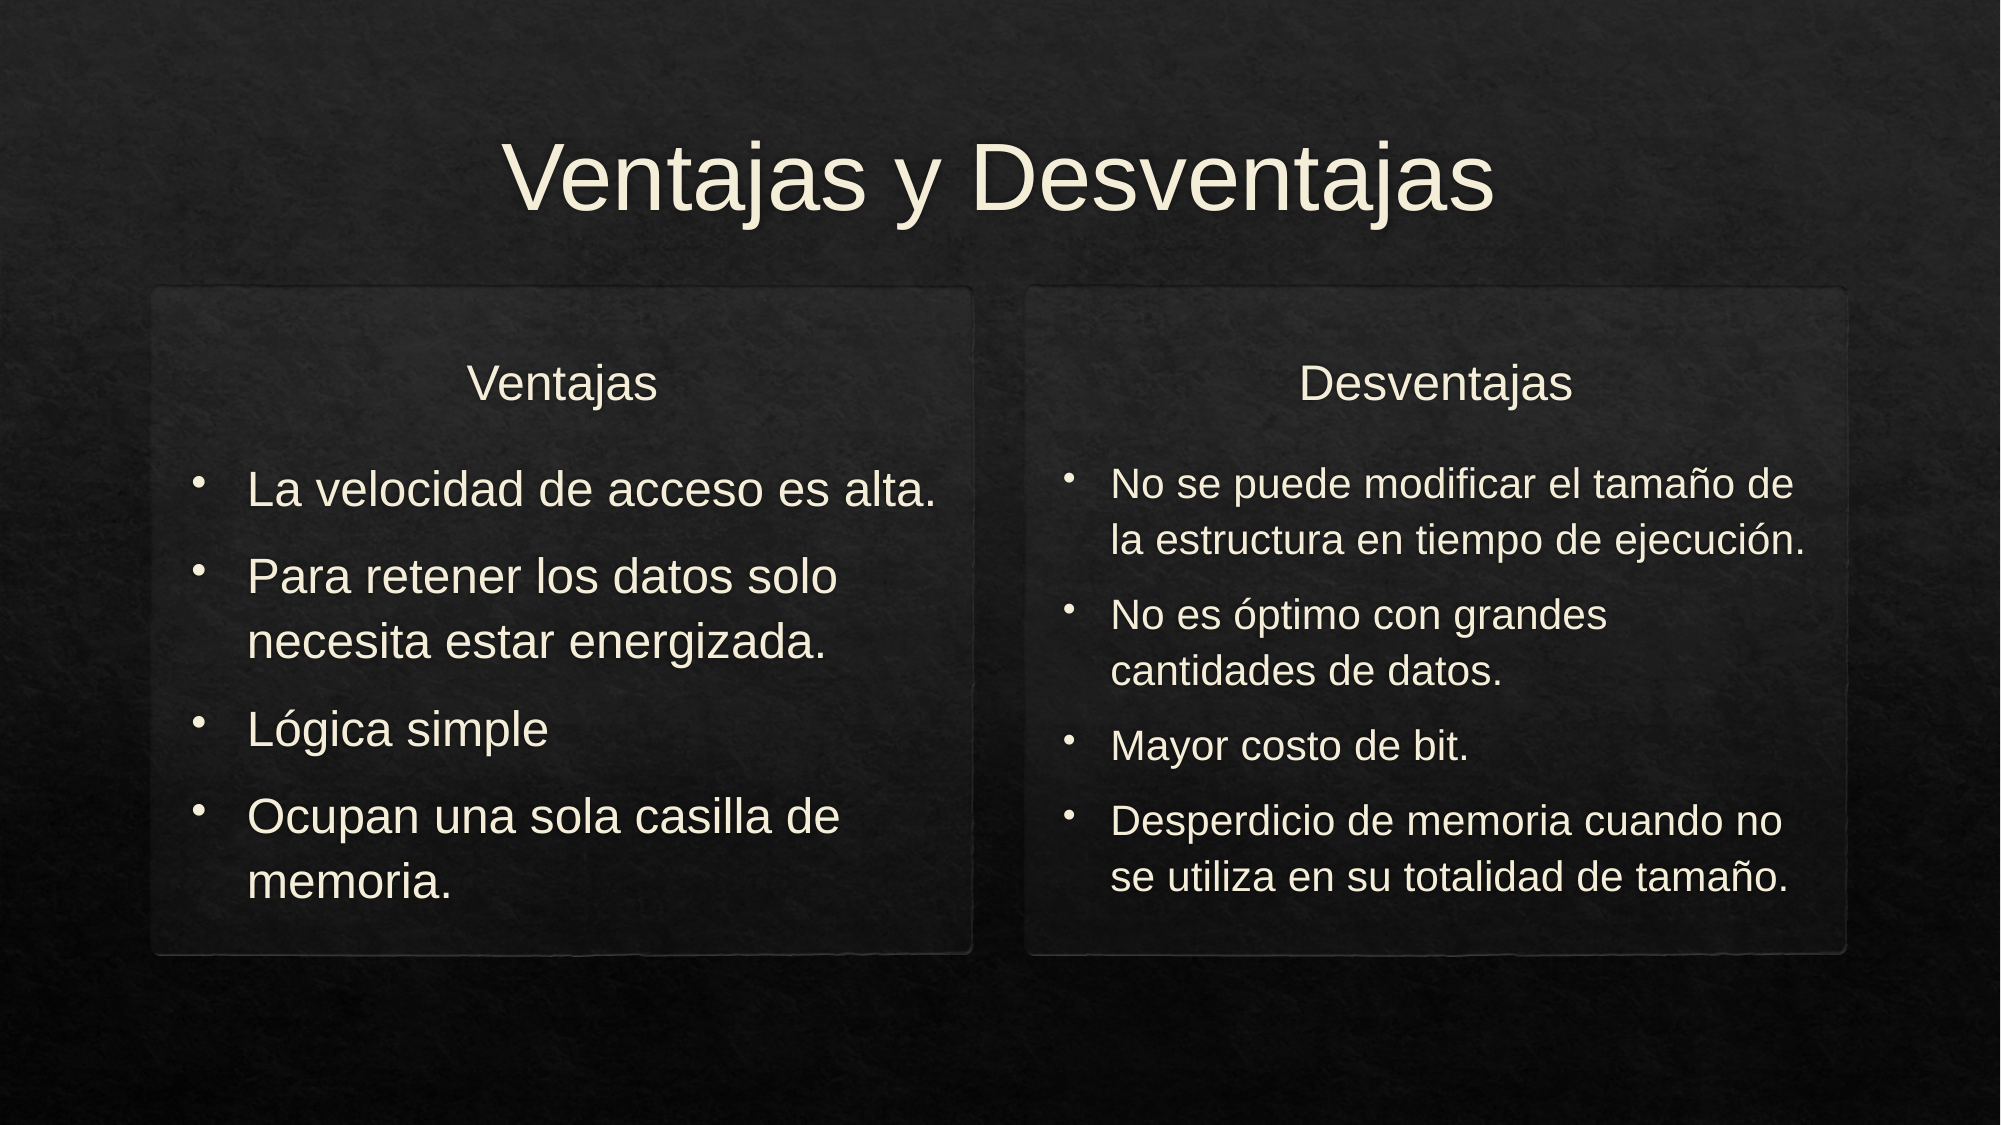

# Ventajas y Desventajas
Desventajas
Ventajas
La velocidad de acceso es alta.
Para retener los datos solo necesita estar energizada.
Lógica simple
Ocupan una sola casilla de memoria.

No se puede modificar el tamaño de la estructura en tiempo de ejecución.
No es óptimo con grandes cantidades de datos.
Mayor costo de bit.
Desperdicio de memoria cuando no se utiliza en su totalidad de tamaño.